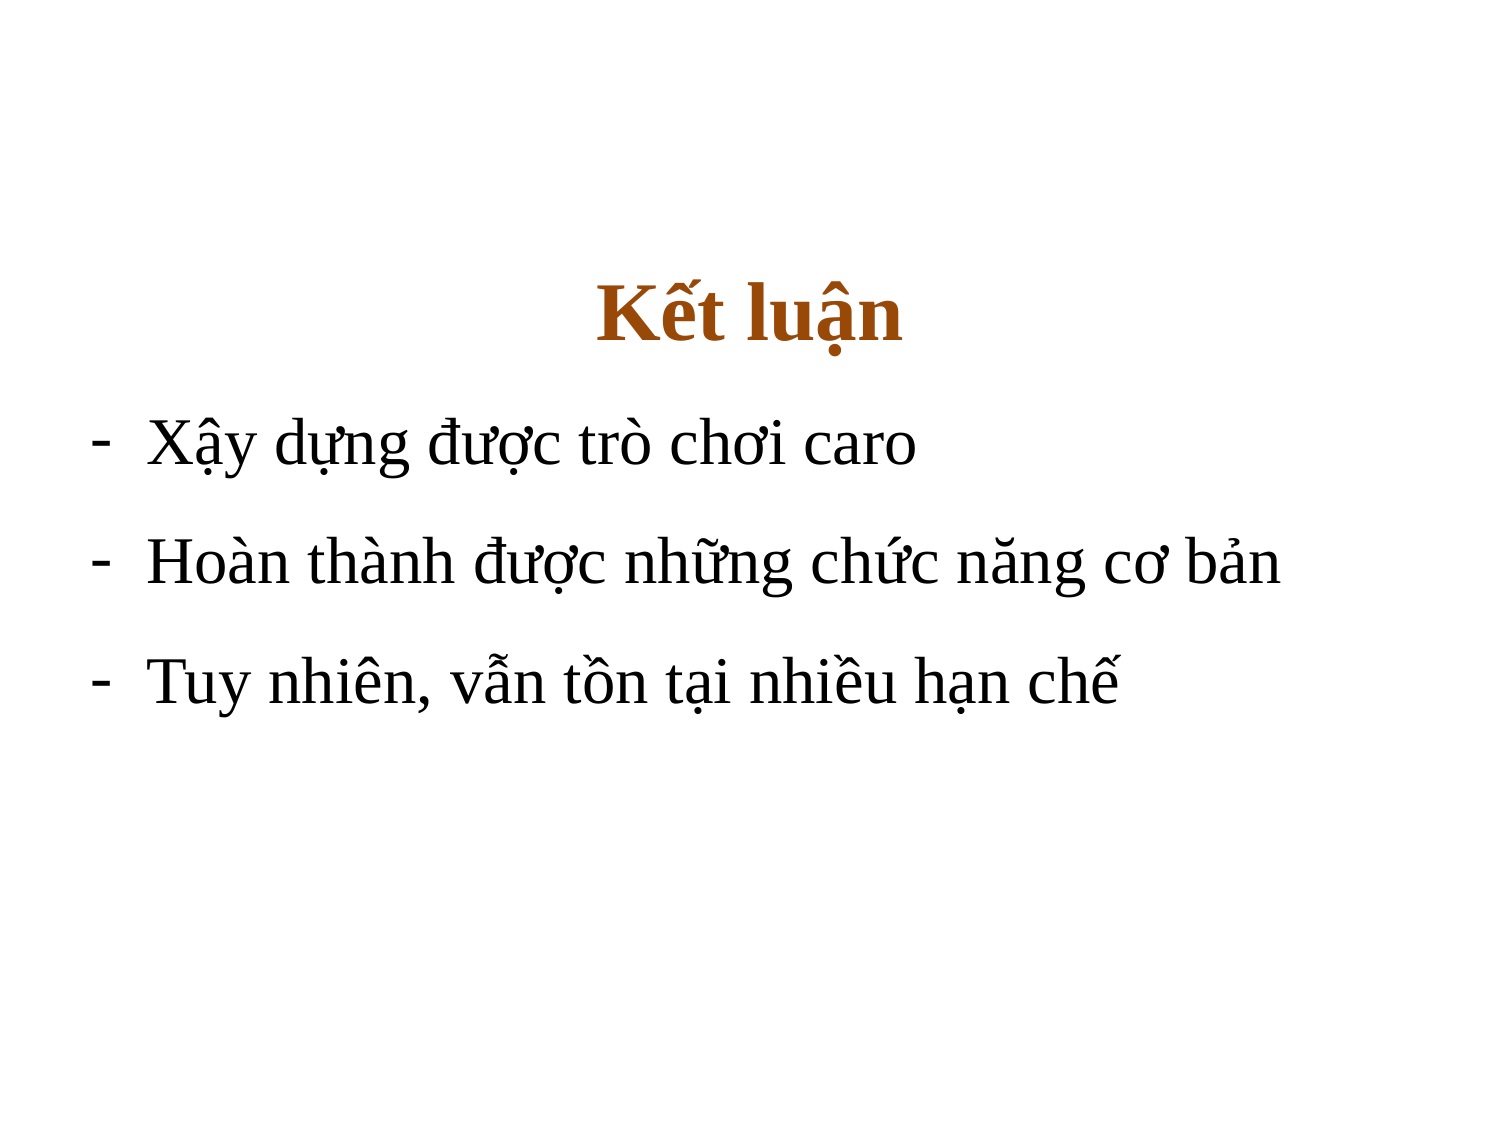

Kết luận
Xậy dựng được trò chơi caro
Hoàn thành được những chức năng cơ bản
Tuy nhiên, vẫn tồn tại nhiều hạn chế